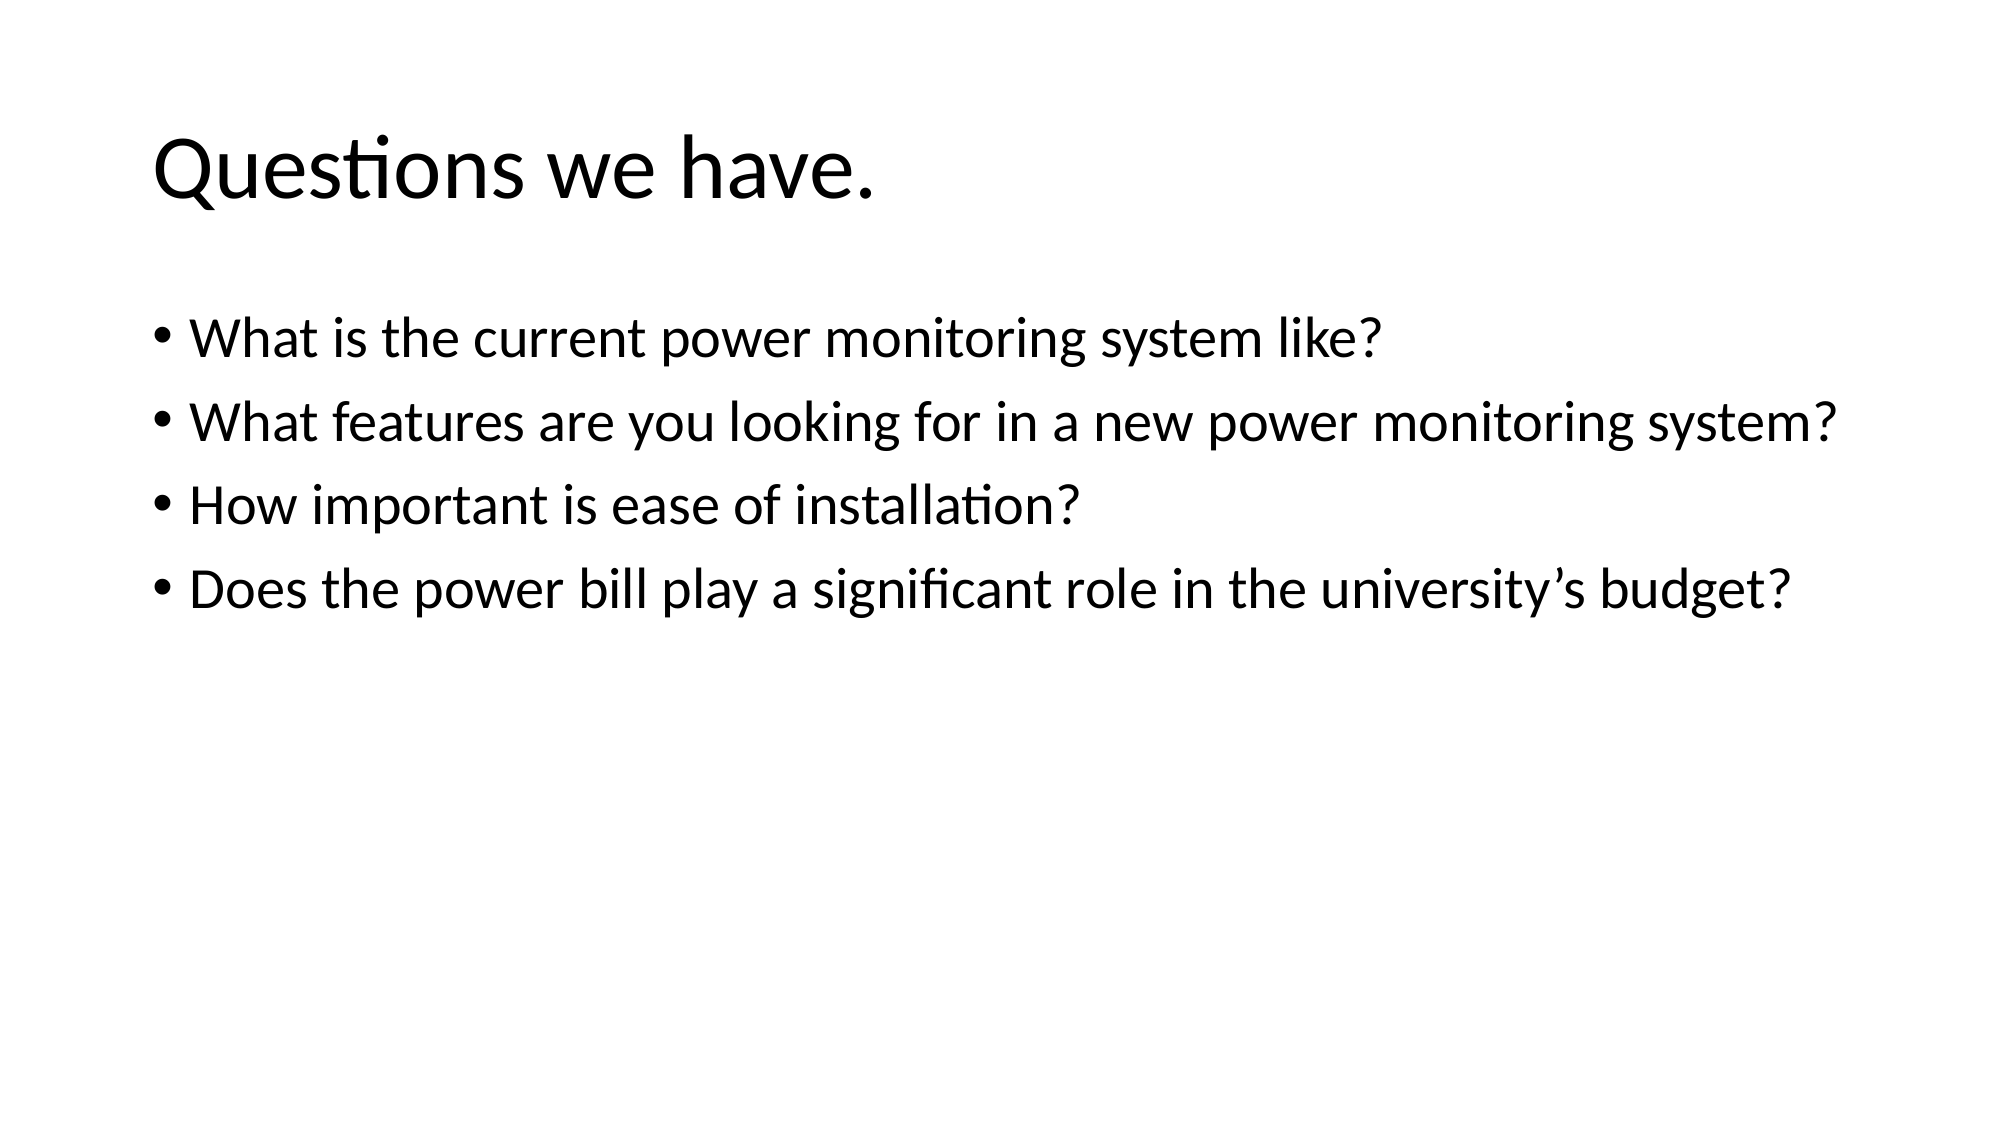

# Questions we have.
What is the current power monitoring system like?
What features are you looking for in a new power monitoring system?
How important is ease of installation?
Does the power bill play a significant role in the university’s budget?